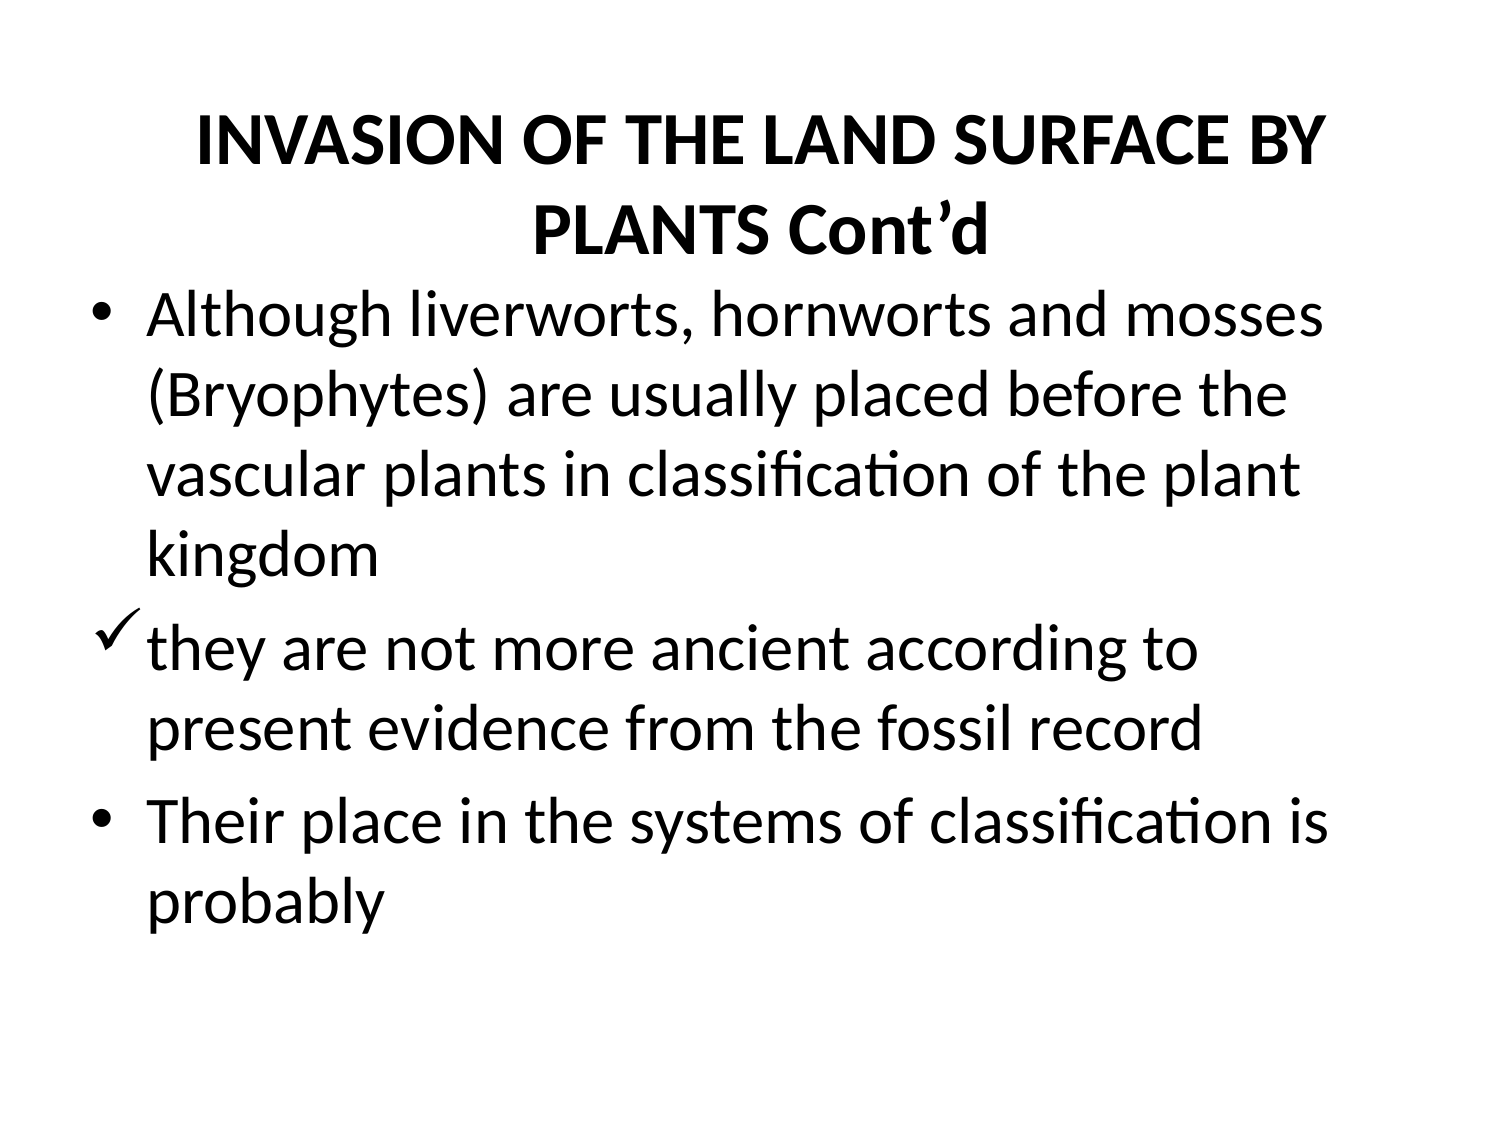

# INVASION OF THE LAND SURFACE BY PLANTS Cont’d
Although liverworts, hornworts and mosses (Bryophytes) are usually placed before the vascular plants in classification of the plant kingdom
they are not more ancient according to present evidence from the fossil record
Their place in the systems of classification is probably